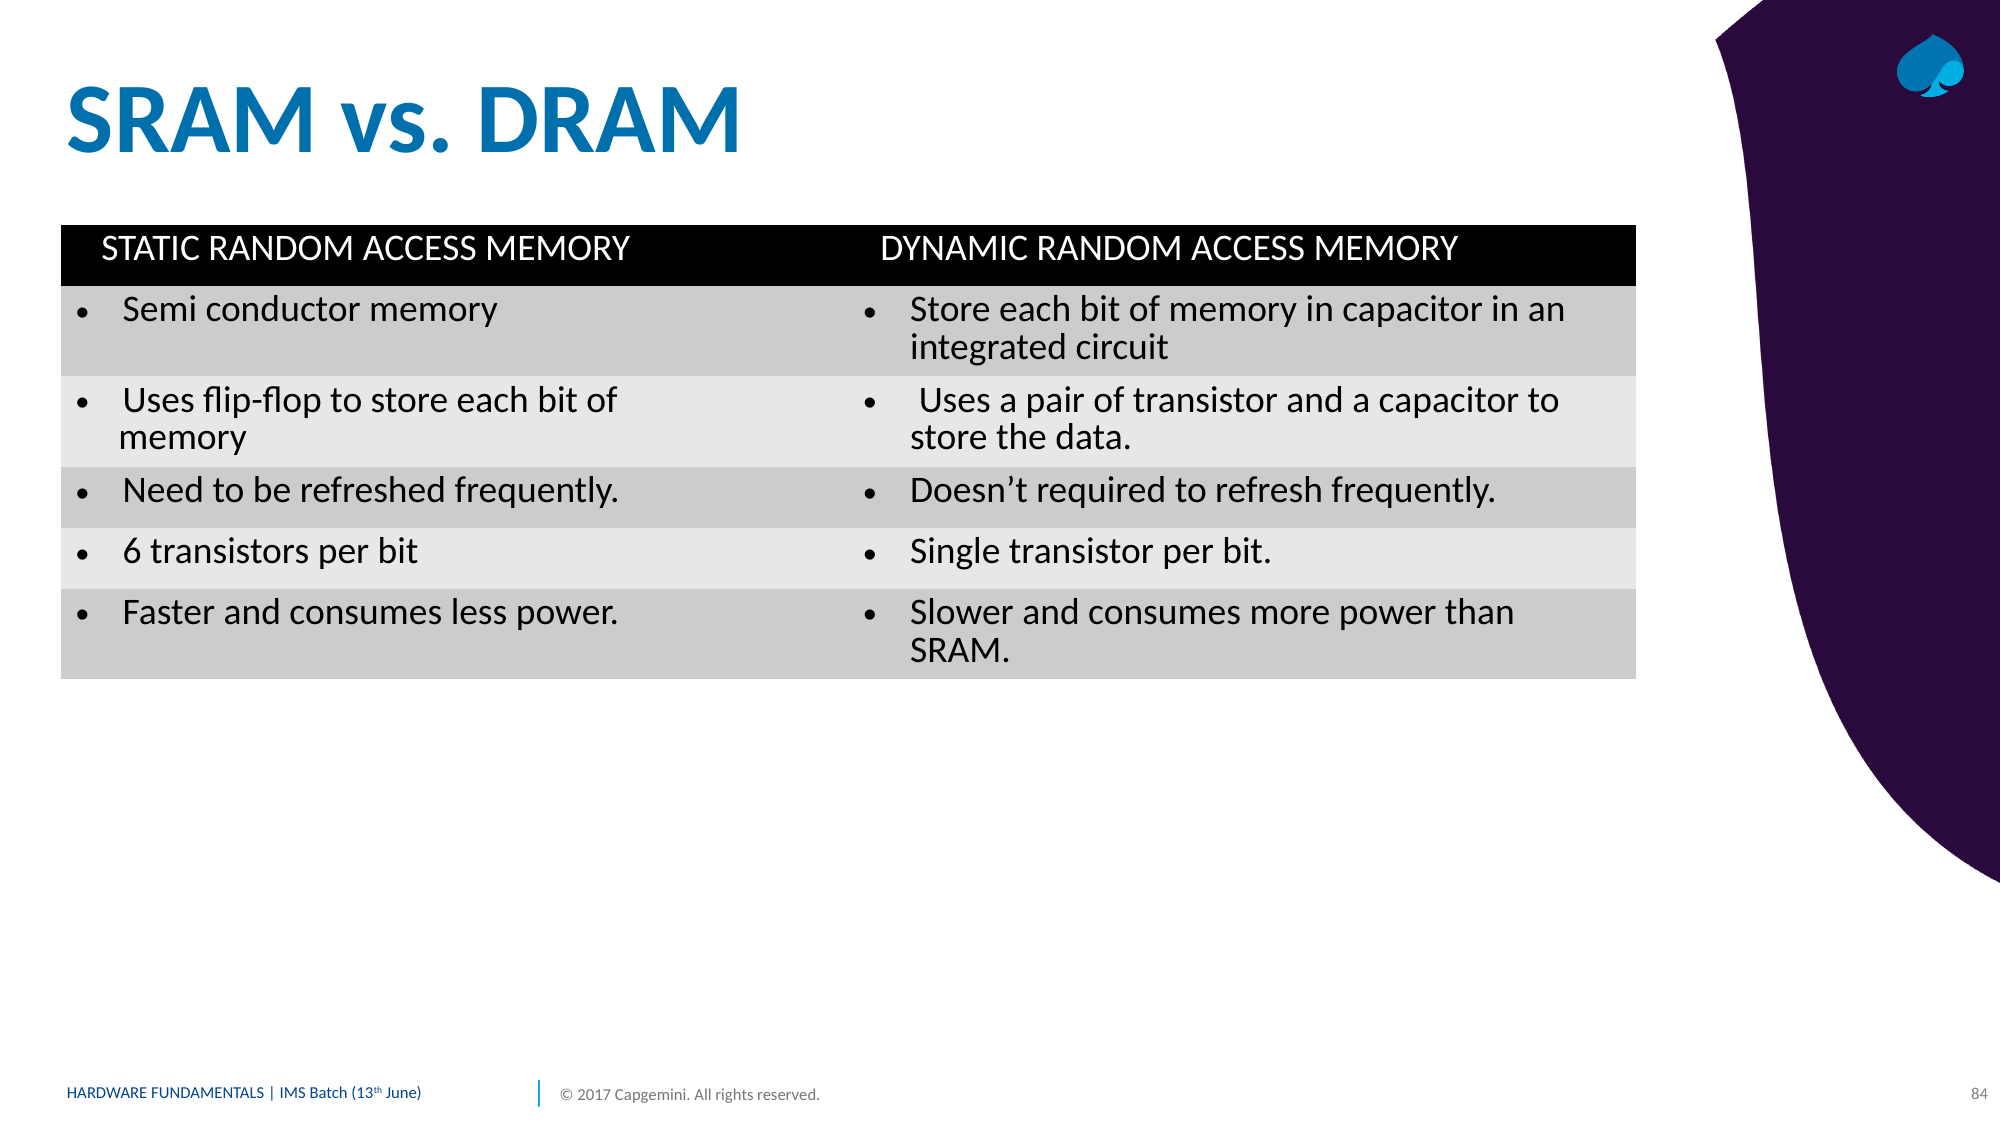

# SRAM vs. DRAM
| STATIC RANDOM ACCESS MEMORY | DYNAMIC RANDOM ACCESS MEMORY |
| --- | --- |
| Semi conductor memory | Store each bit of memory in capacitor in an integrated circuit |
| Uses flip-flop to store each bit of memory | Uses a pair of transistor and a capacitor to store the data. |
| Need to be refreshed frequently. | Doesn’t required to refresh frequently. |
| 6 transistors per bit | Single transistor per bit. |
| Faster and consumes less power. | Slower and consumes more power than SRAM. |